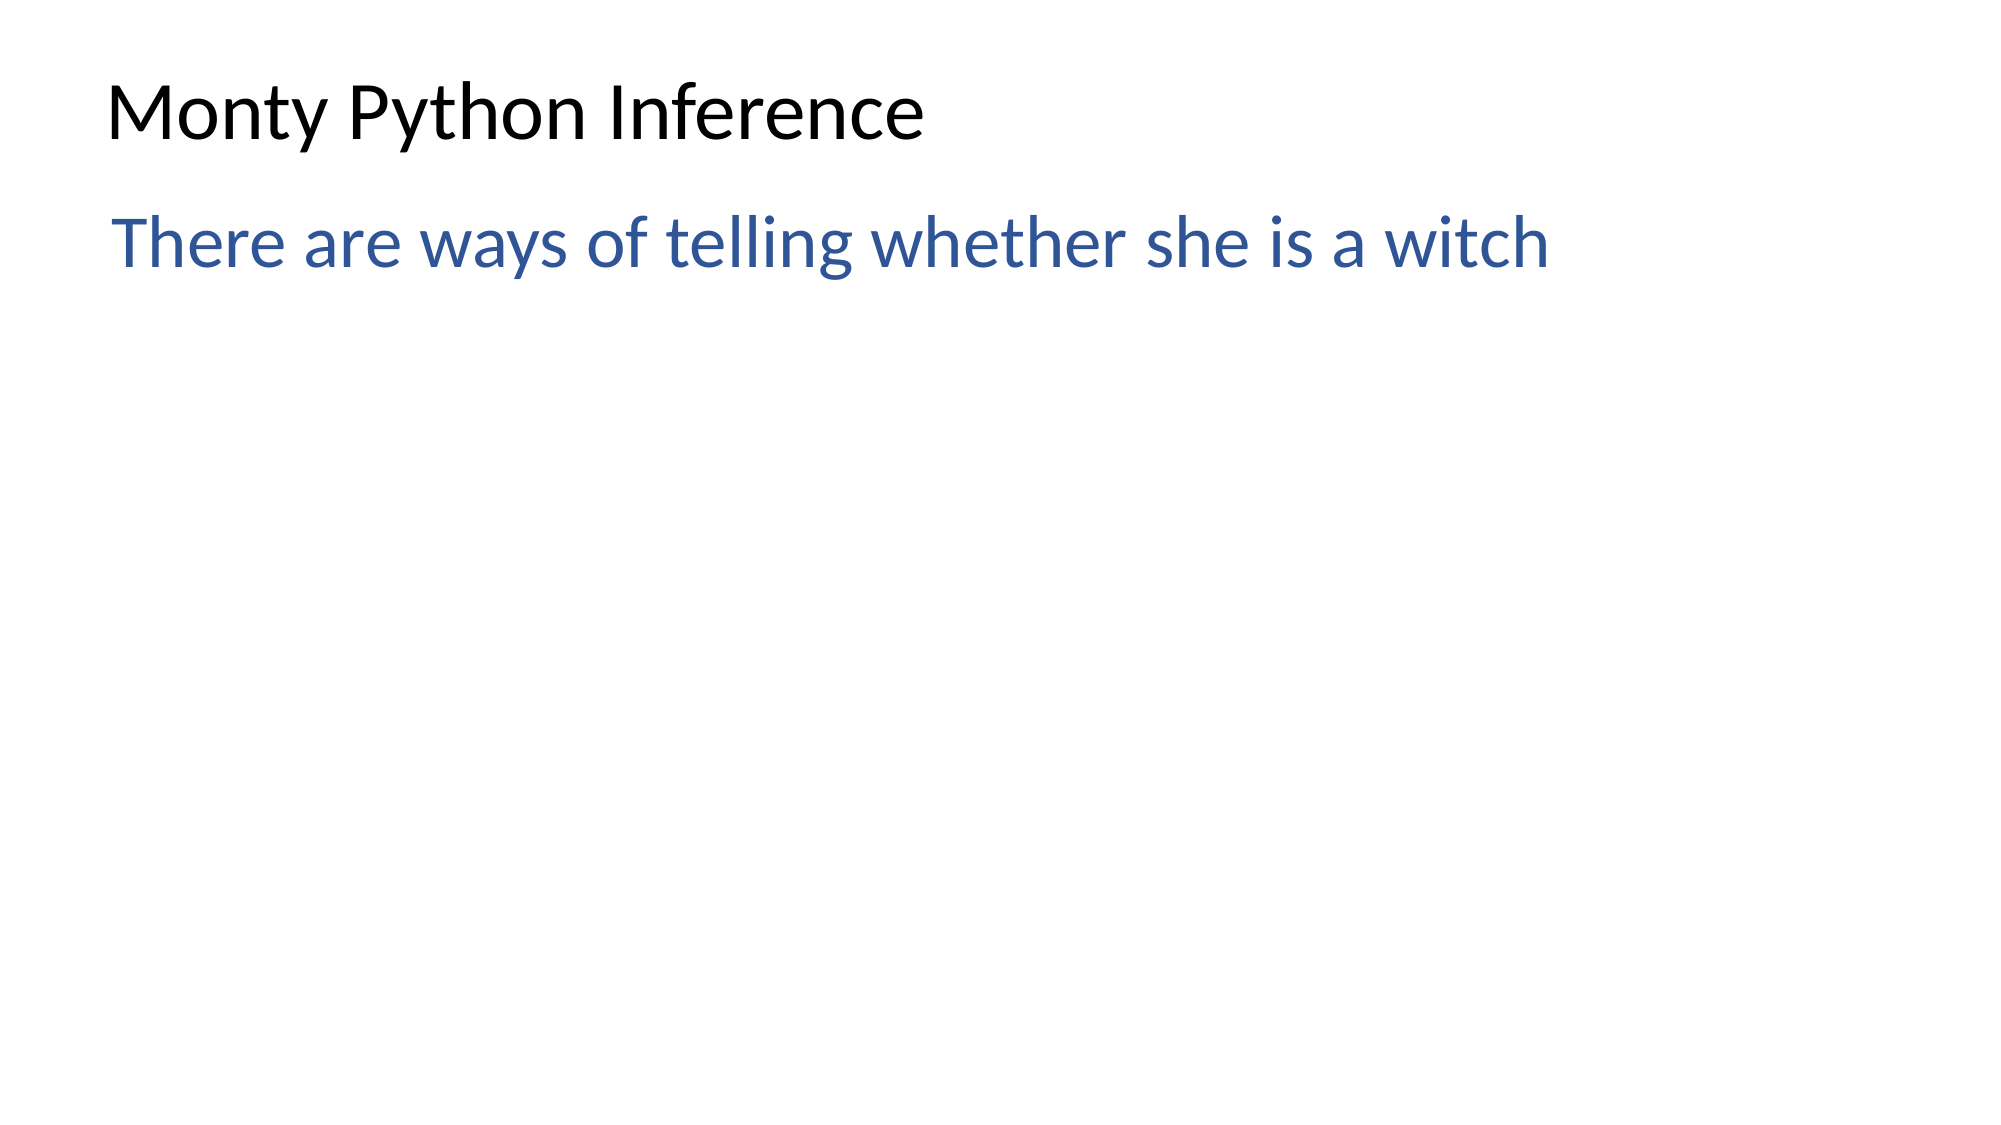

# Monty Python Inference
There are ways of telling whether she is a witch